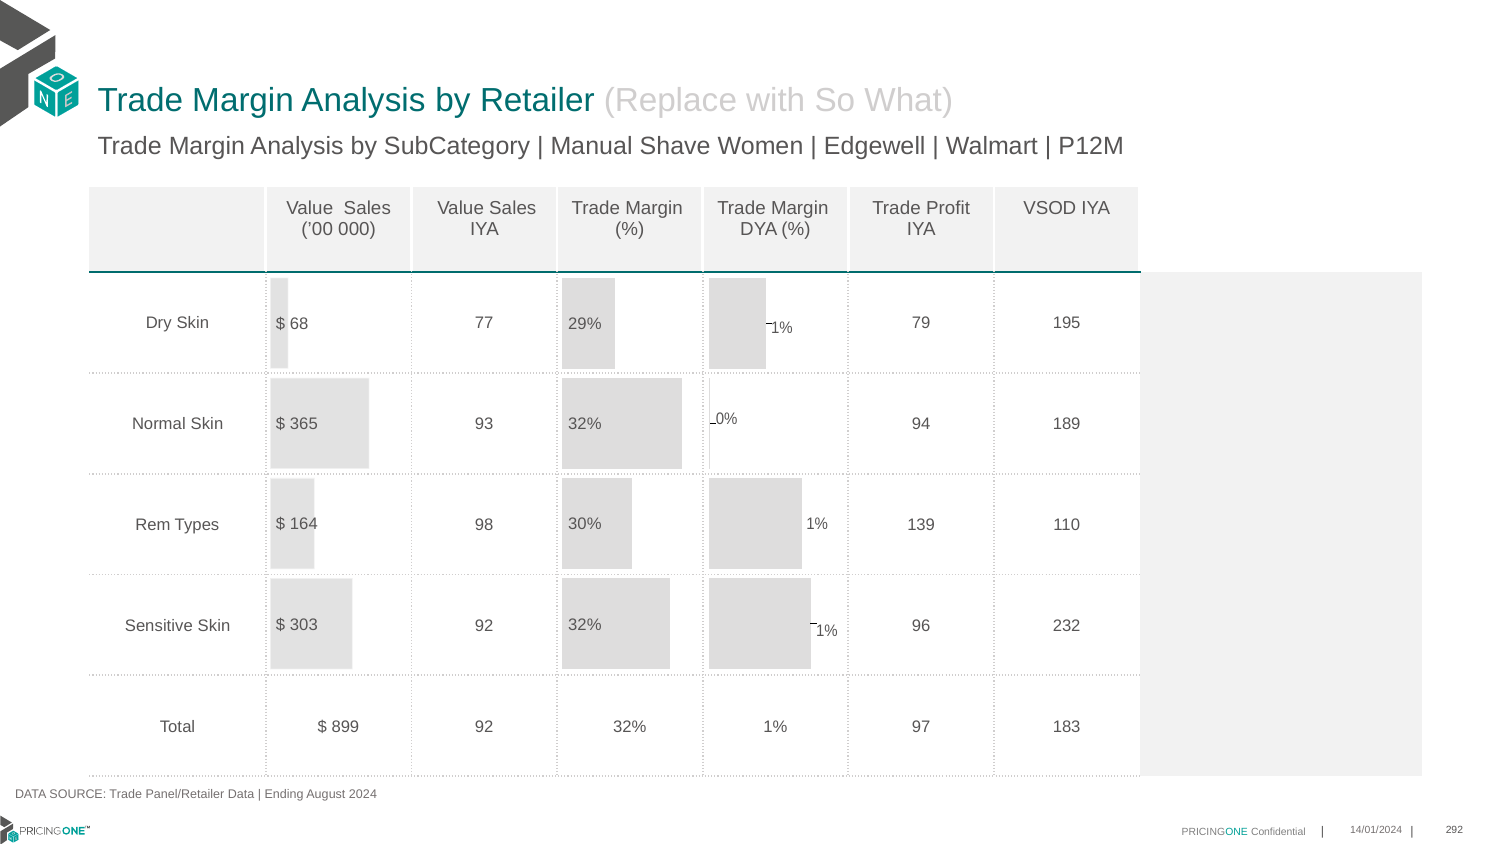

# Trade Margin Analysis by Retailer (Replace with So What)
Trade Margin Analysis by SubCategory | Manual Shave Women | Edgewell | Walmart | P12M
|  | Value Sales (’00 000) | Value Sales IYA | Trade Margin (%) | Trade Margin DYA (%) | Trade Profit IYA | VSOD IYA |  |
| --- | --- | --- | --- | --- | --- | --- | --- |
| Dry Skin |  | 77 |  |  | 79 | 195 |  |
| Normal Skin |  | 93 |  |  | 94 | 189 |  |
| Rem Types |  | 98 |  |  | 139 | 110 |  |
| Sensitive Skin |  | 92 |  |  | 96 | 232 |  |
| Total | $ 899 | 92 | 32% | 1% | 97 | 183 |  |

### Chart

| Category | Trade Margin DYA |
|---|---|
| Dry Skin | 0.006923558890485015 |
| Normal Skin | 0.00012110913088175801 |
| Rem Types | 0.011314759986906009 |
| Sensitive Skin | 0.012348397088745633 |
|  | None |

### Chart

| Category | Trade Margin % |
|---|---|
| Dry Skin | 0.2936200981863728 |
| Normal Skin | 0.3234185430474154 |
| Rem Types | 0.3011766203648184 |
| Sensitive Skin | 0.3178789239173013 |
|  | None |

### Chart

| Category | Value Sales |
|---|---|
| Dry Skin | 68.0 |
| Normal Skin | 365.0 |
| Rem Types | 164.0 |
| Sensitive Skin | 303.0 |
|  | None |
DATA SOURCE: Trade Panel/Retailer Data | Ending August 2024

14/01/2024
292